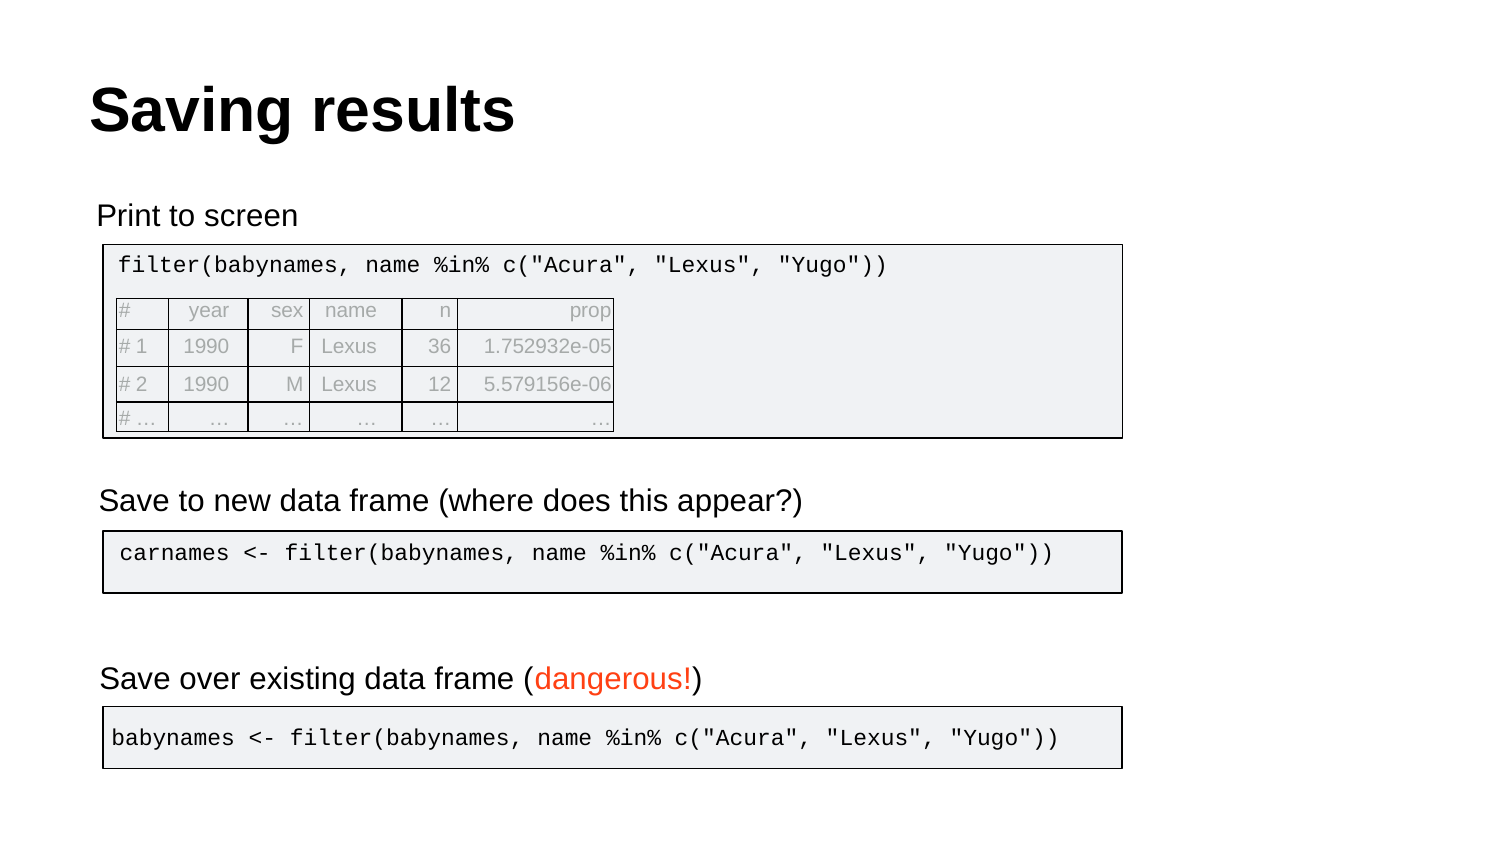

Saving results
Print to screen

filter(babynames, name %in% c("Acura", "Lexus", "Yugo"))
| # | year | sex | name | n | prop |
| --- | --- | --- | --- | --- | --- |
| # 1 | 1990 | F | Lexus | 36 | 1.752932e-05 |
| # 2 | 1990 | M | Lexus | 12 | 5.579156e-06 |
| # … | … | … | … | … | … |
Save to new data frame (where does this appear?)
carnames <- filter(babynames, name %in% c("Acura", "Lexus", "Yugo"))
Save over existing data frame (dangerous!)
babynames <- filter(babynames, name %in% c("Acura", "Lexus", "Yugo"))